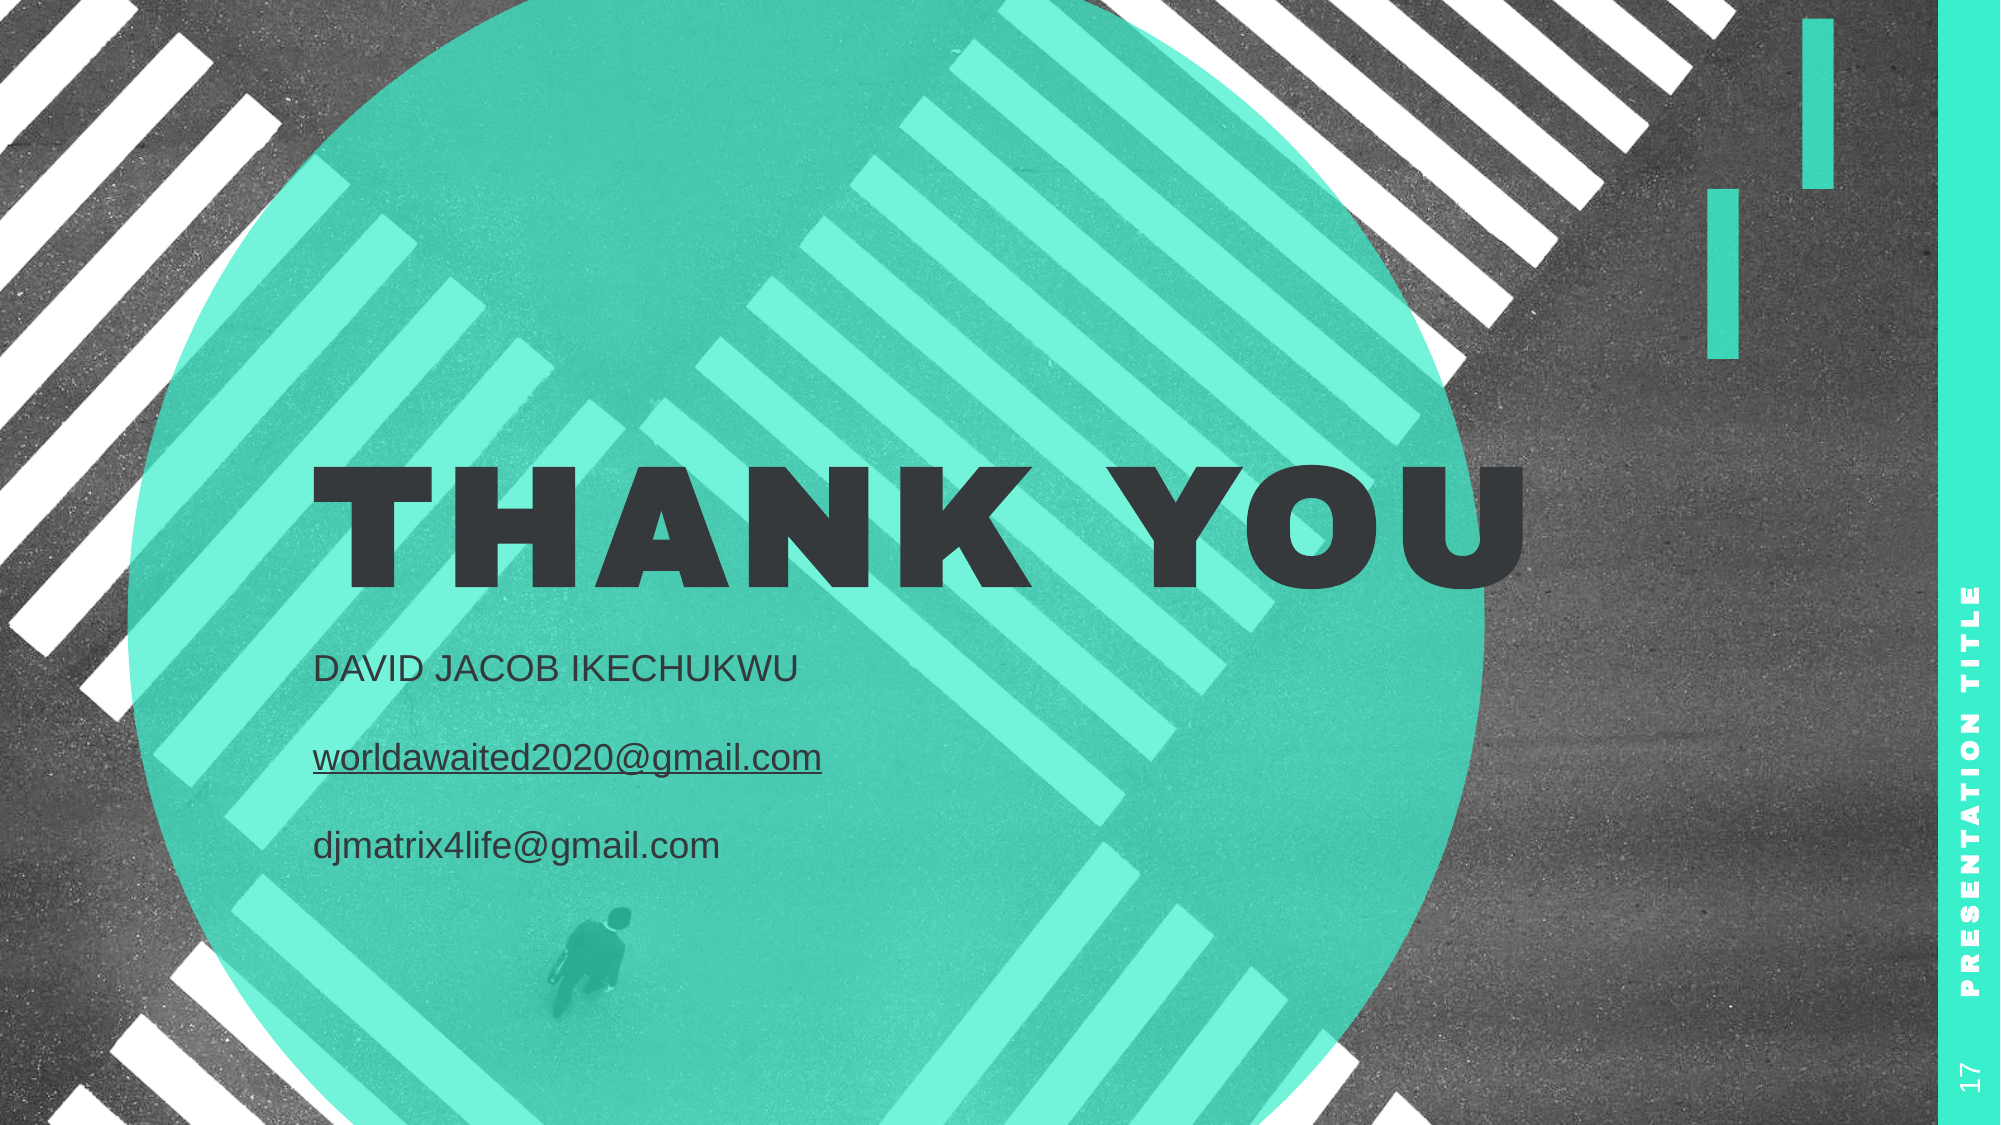

# THANK YOU
Presentation Title
DAVID JACOB IKECHUKWU
worldawaited2020@gmail.com
djmatrix4life@gmail.com

17